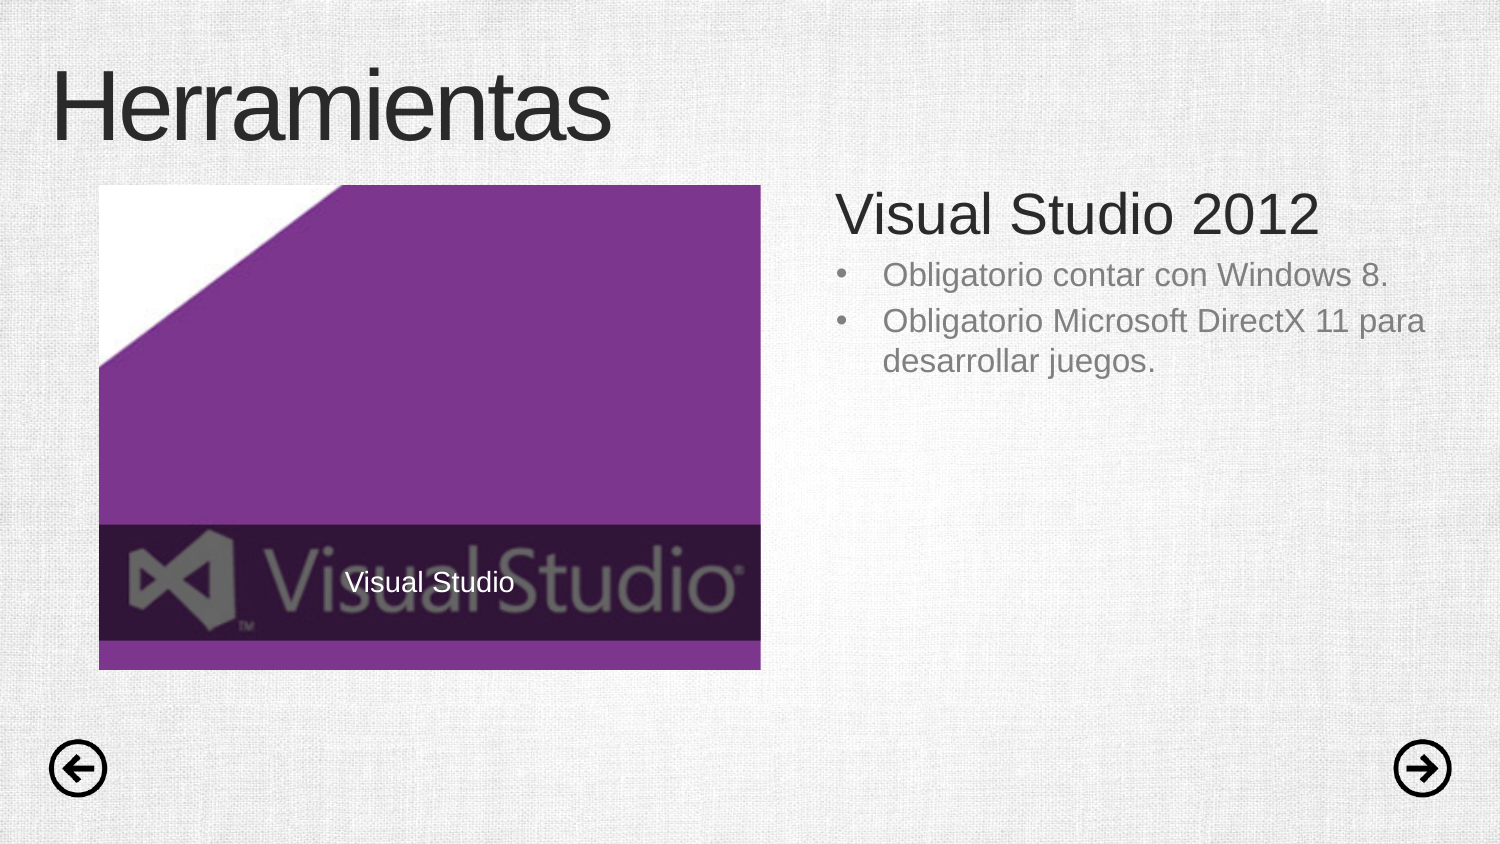

# Herramientas
Visual Studio 2012
Obligatorio contar con Windows 8.
Obligatorio Microsoft DirectX 11 para desarrollar juegos.
Visual Studio